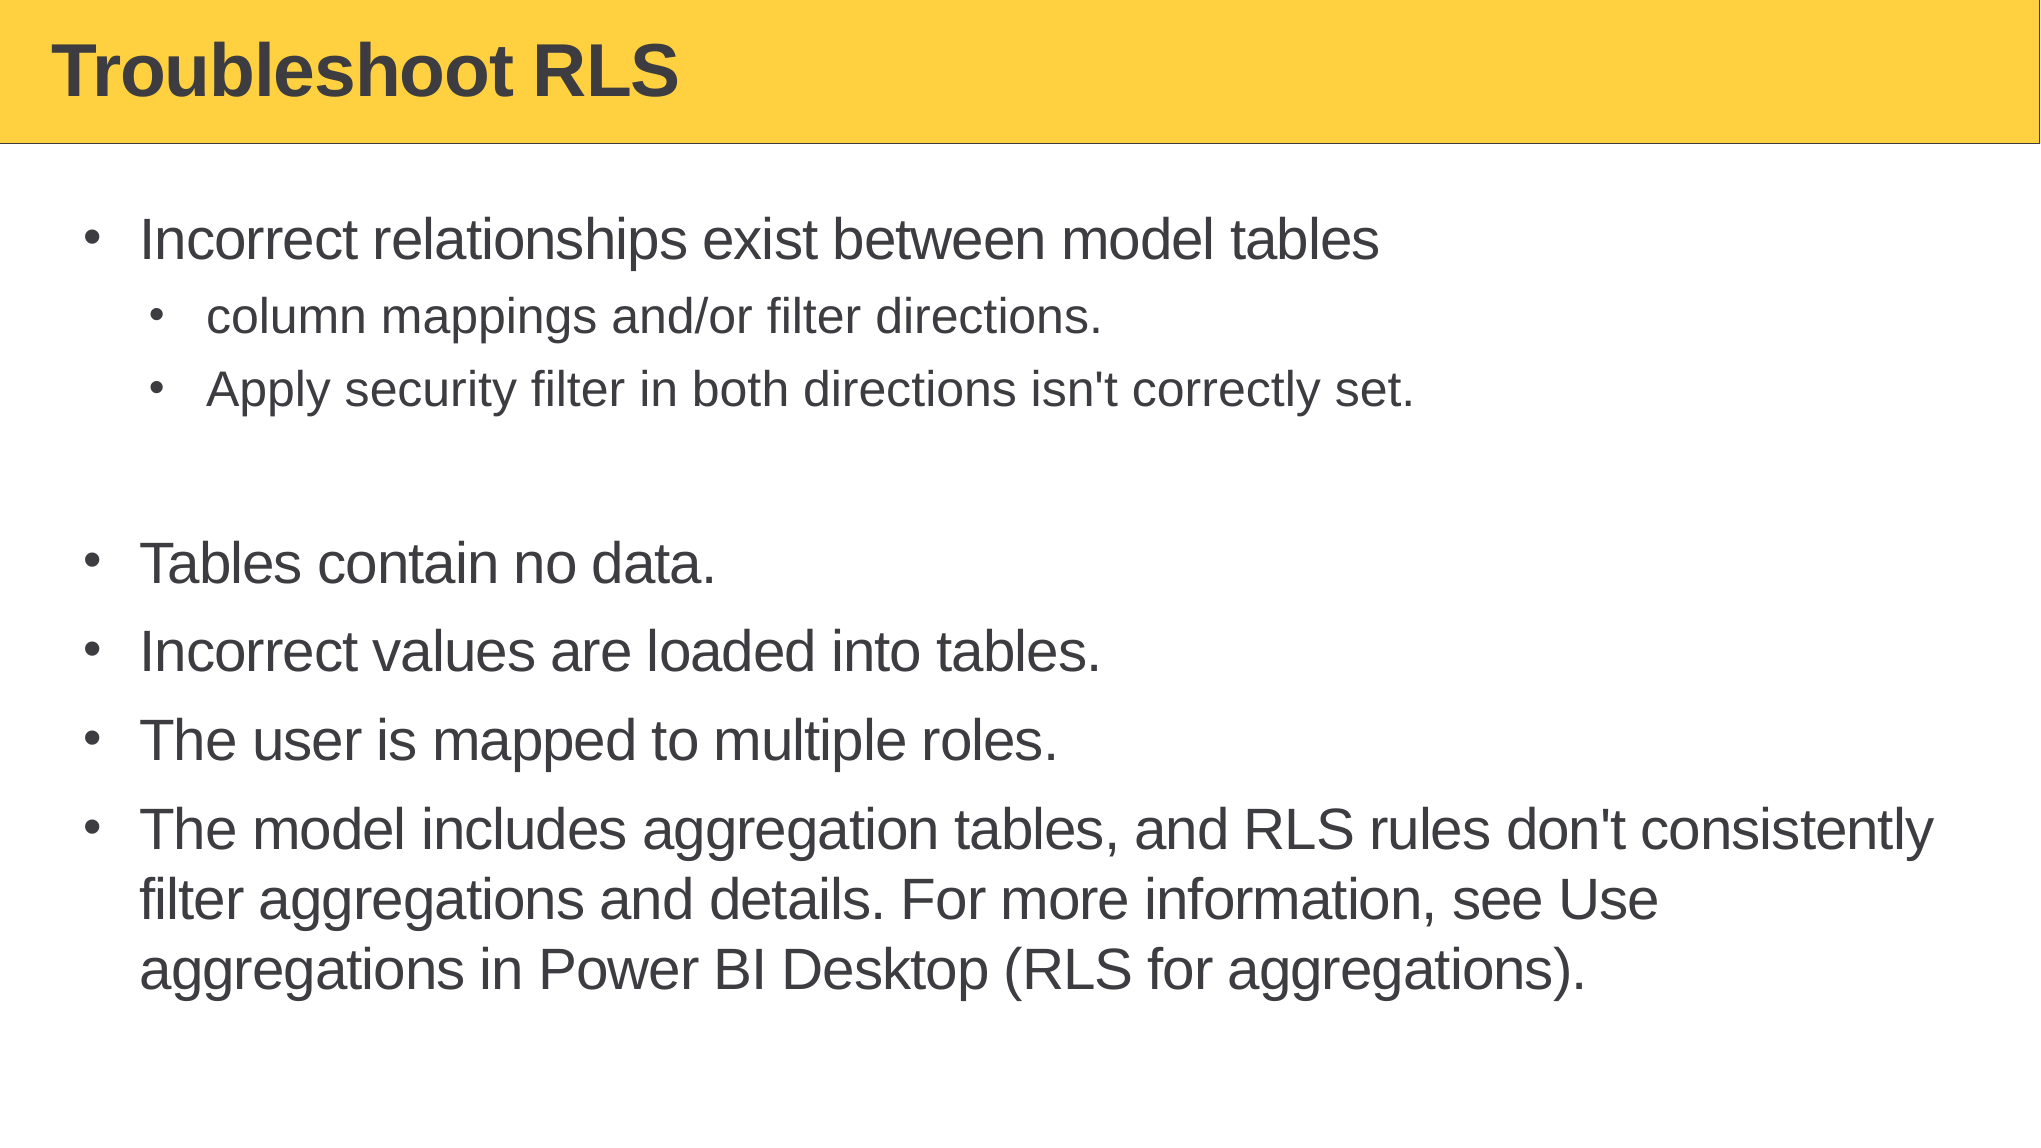

# Troubleshoot RLS
Incorrect relationships exist between model tables
column mappings and/or filter directions.
Apply security filter in both directions isn't correctly set.

Tables contain no data.
Incorrect values are loaded into tables.
The user is mapped to multiple roles.
The model includes aggregation tables, and RLS rules don't consistently filter aggregations and details. For more information, see Use aggregations in Power BI Desktop (RLS for aggregations).